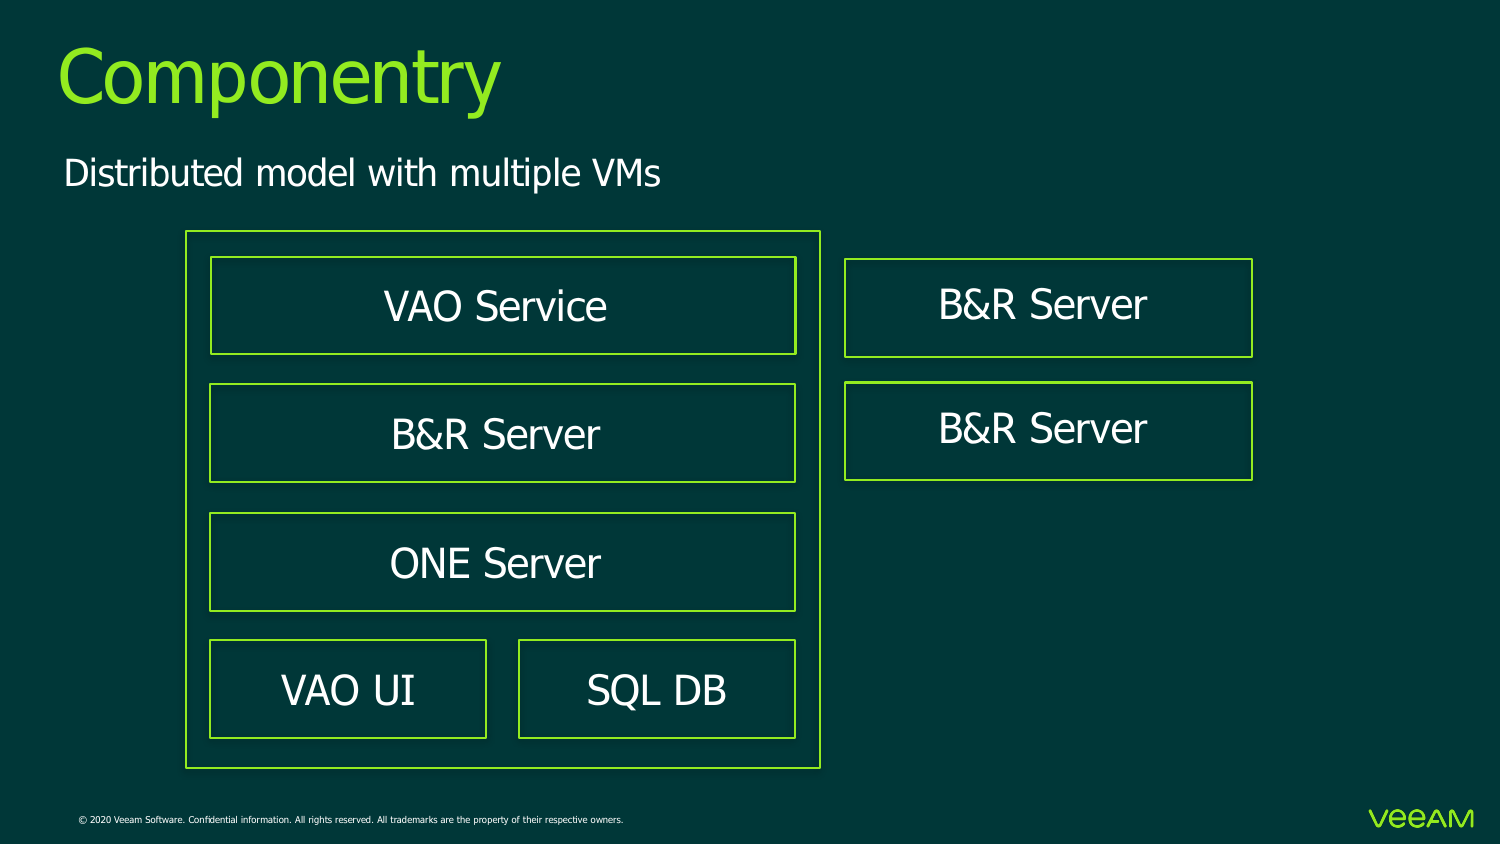

# Componentry
Distributed model with multiple VMs

VAO Service

B&R Server

ONE Server

VAO UI
SQL DB

B&R Server

B&R Server